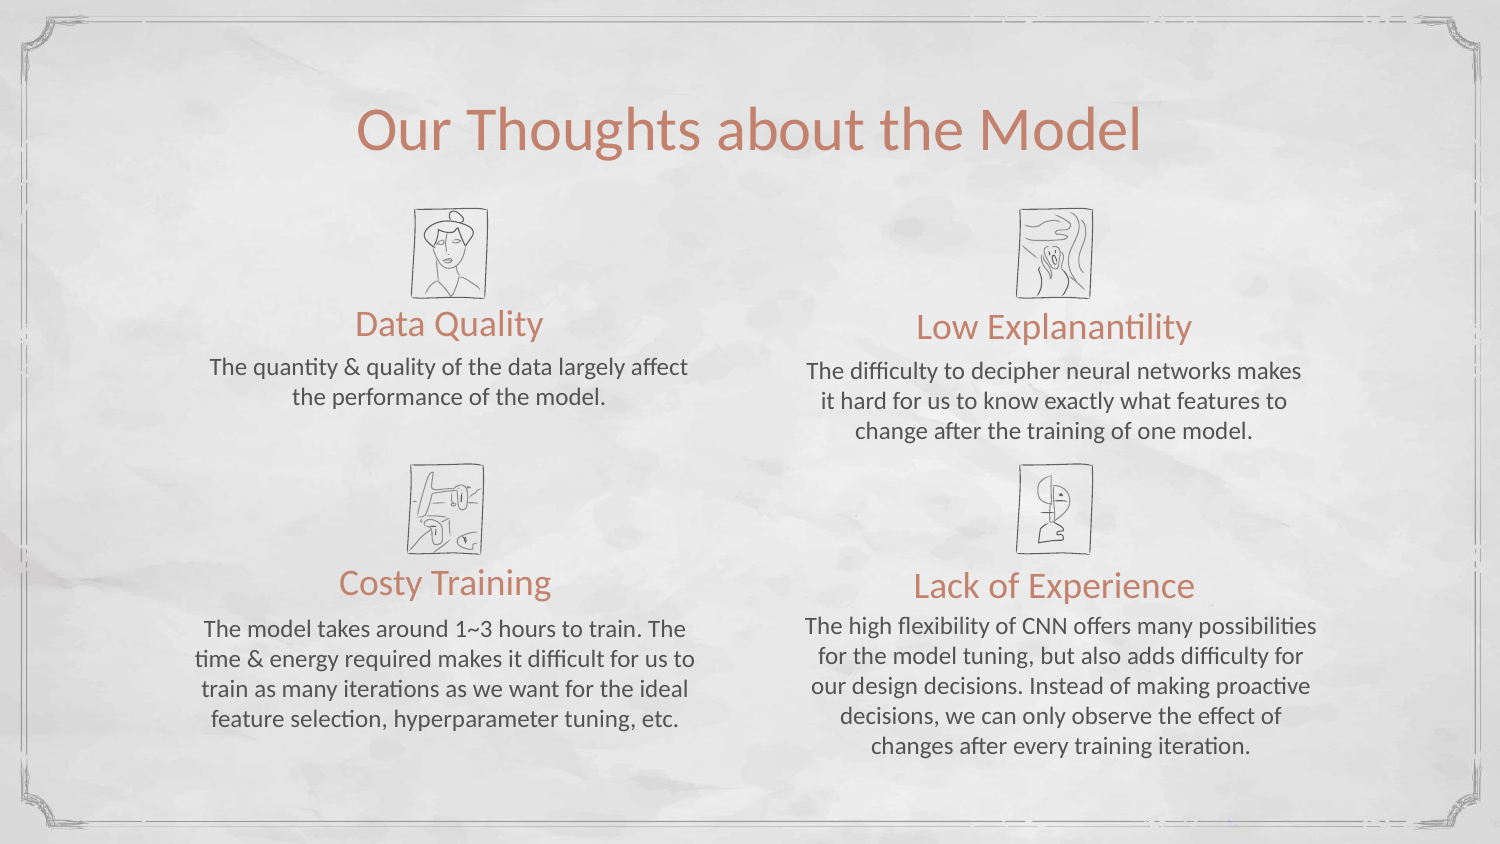

Our Thoughts about the Model

Data Quality
Low Explanantility
The quantity & quality of the data largely affect the performance of the model.
The difficulty to decipher neural networks makes it hard for us to know exactly what features to change after the training of one model.

Costy Training
Lack of Experience
The high flexibility of CNN offers many possibilities for the model tuning, but also adds difficulty for our design decisions. Instead of making proactive decisions, we can only observe the effect of changes after every training iteration.
The model takes around 1~3 hours to train. The time & energy required makes it difficult for us to train as many iterations as we want for the ideal feature selection, hyperparameter tuning, etc.